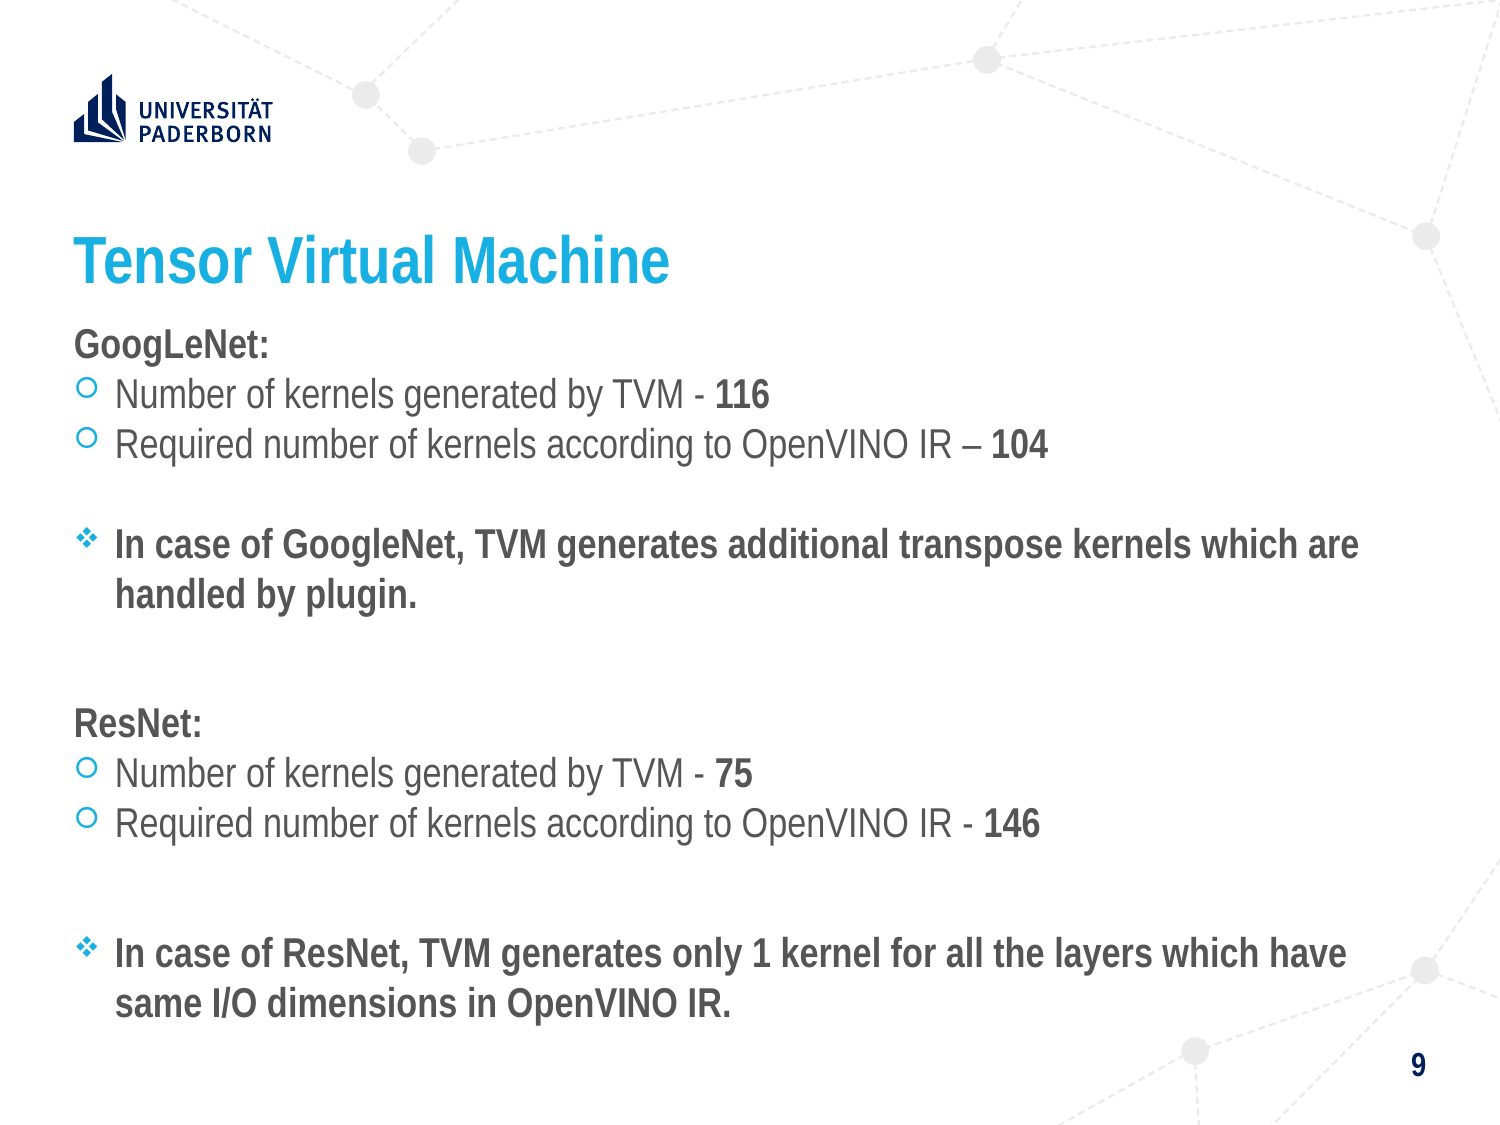

# Tensor Virtual Machine
GoogLeNet:
Number of kernels generated by TVM - 116
Required number of kernels according to OpenVINO IR – 104

In case of GoogleNet, TVM generates additional transpose kernels which are handled by plugin.

ResNet:
Number of kernels generated by TVM - 75
Required number of kernels according to OpenVINO IR - 146

In case of ResNet, TVM generates only 1 kernel for all the layers which have same I/O dimensions in OpenVINO IR.

9